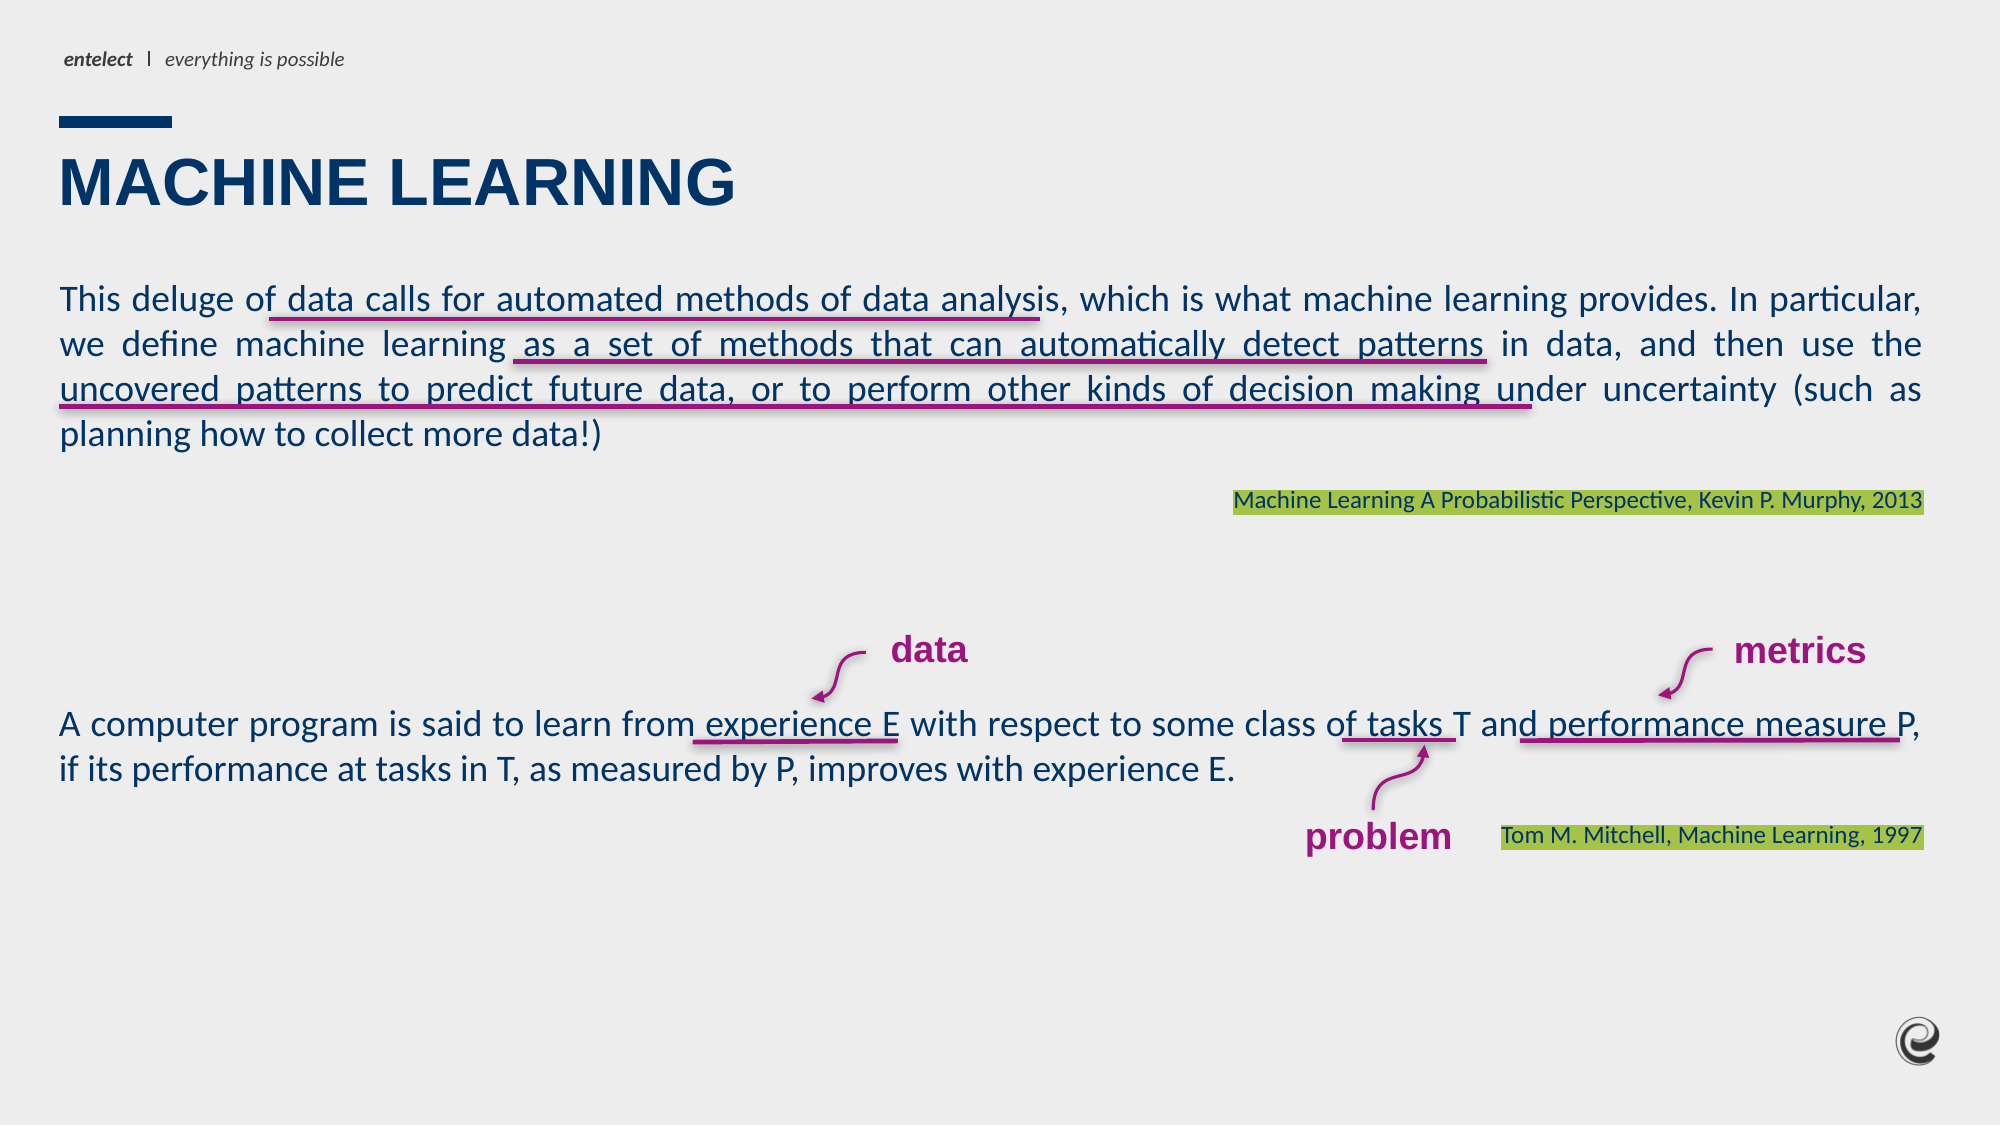

MACHINE LEARNING
This deluge of data calls for automated methods of data analysis, which is what machine learning provides. In particular, we define machine learning as a set of methods that can automatically detect patterns in data, and then use the uncovered patterns to predict future data, or to perform other kinds of decision making under uncertainty (such as planning how to collect more data!)

Machine Learning A Probabilistic Perspective, Kevin P. Murphy, 2013
data
metrics
A computer program is said to learn from experience E with respect to some class of tasks T and performance measure P, if its performance at tasks in T, as measured by P, improves with experience E.

Tom M. Mitchell, Machine Learning, 1997
problem